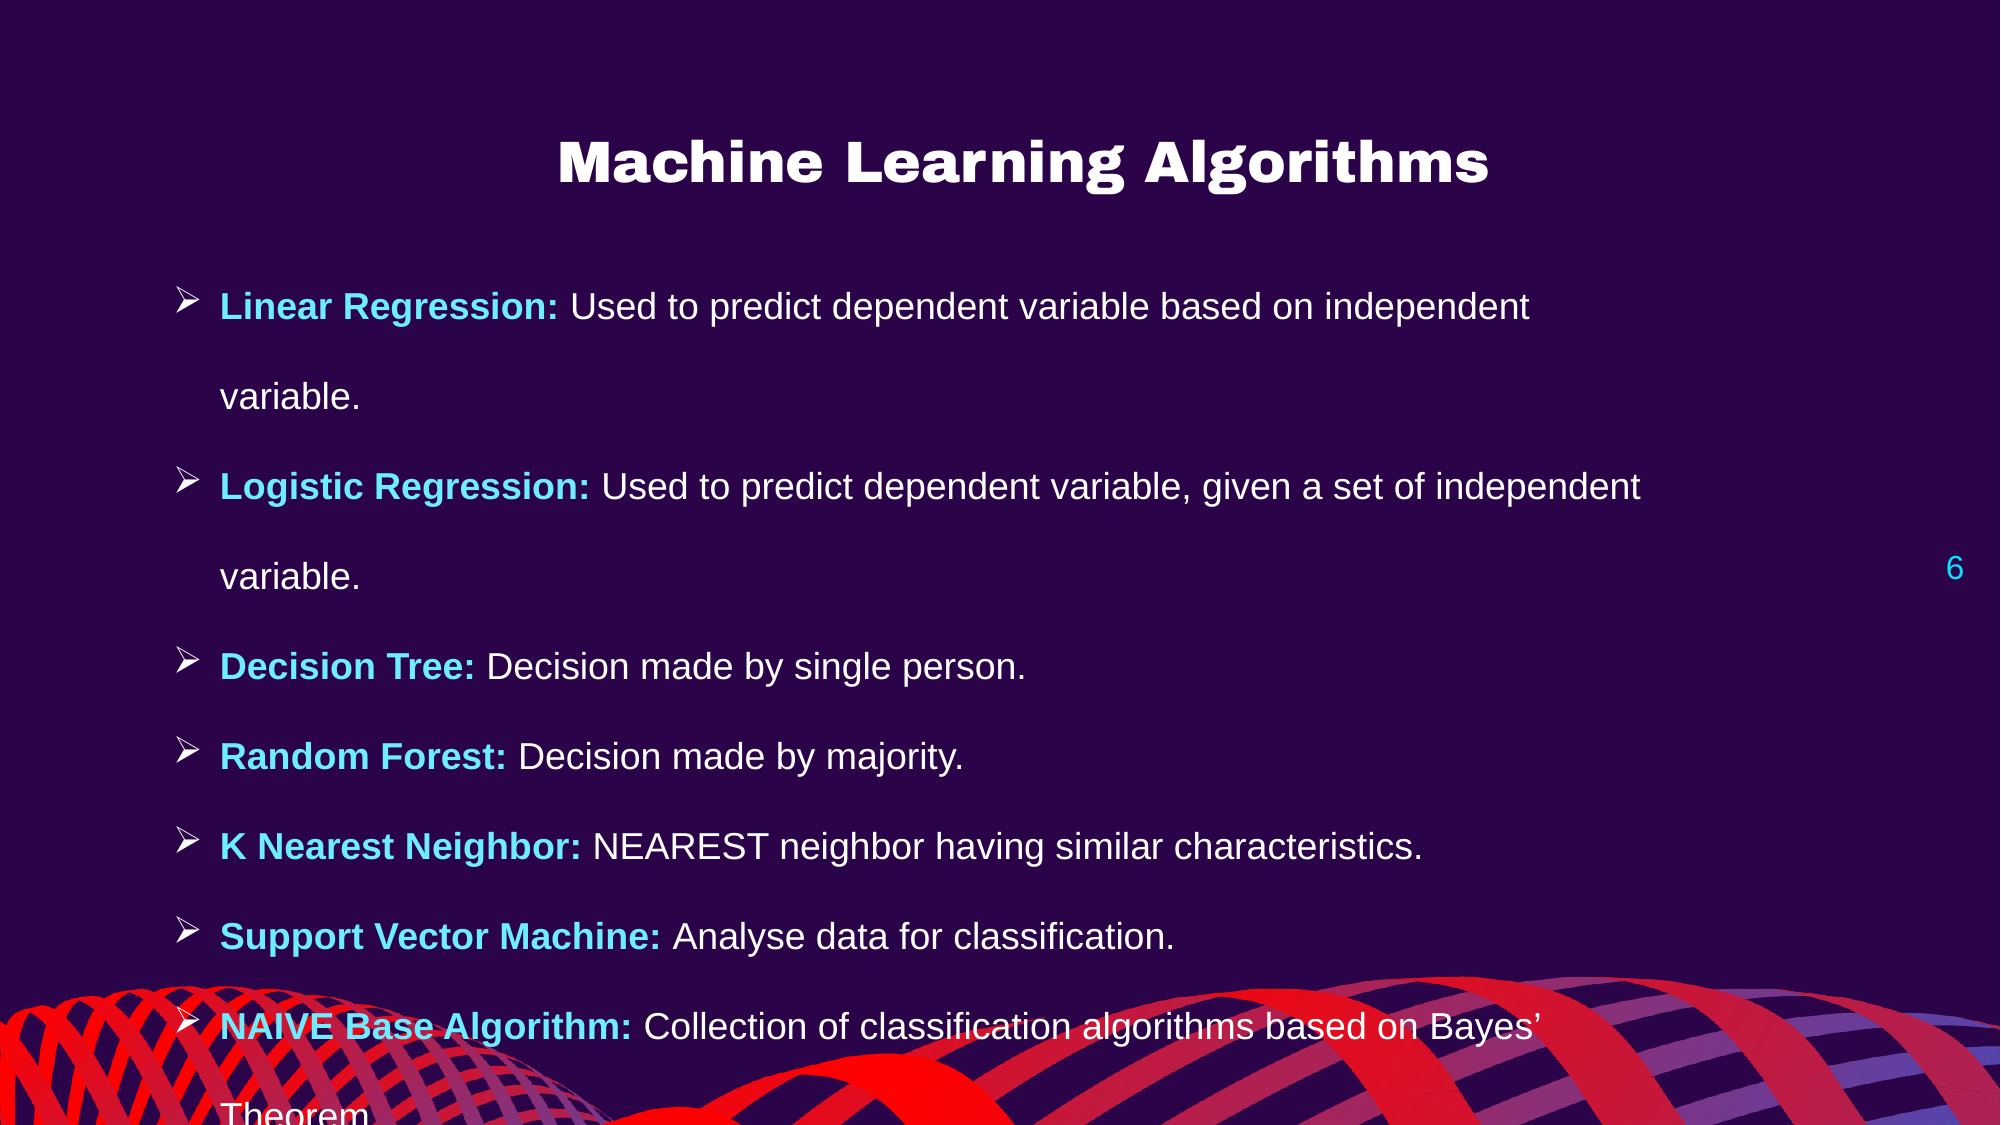

# Machine Learning Algorithms
Linear Regression: Used to predict dependent variable based on independent variable.
Logistic Regression: Used to predict dependent variable, given a set of independent variable.
Decision Tree: Decision made by single person.
Random Forest: Decision made by majority.
K Nearest Neighbor: NEAREST neighbor having similar characteristics.
Support Vector Machine: Analyse data for classification.
NAIVE Base Algorithm: Collection of classification algorithms based on Bayes’ Theorem.
6